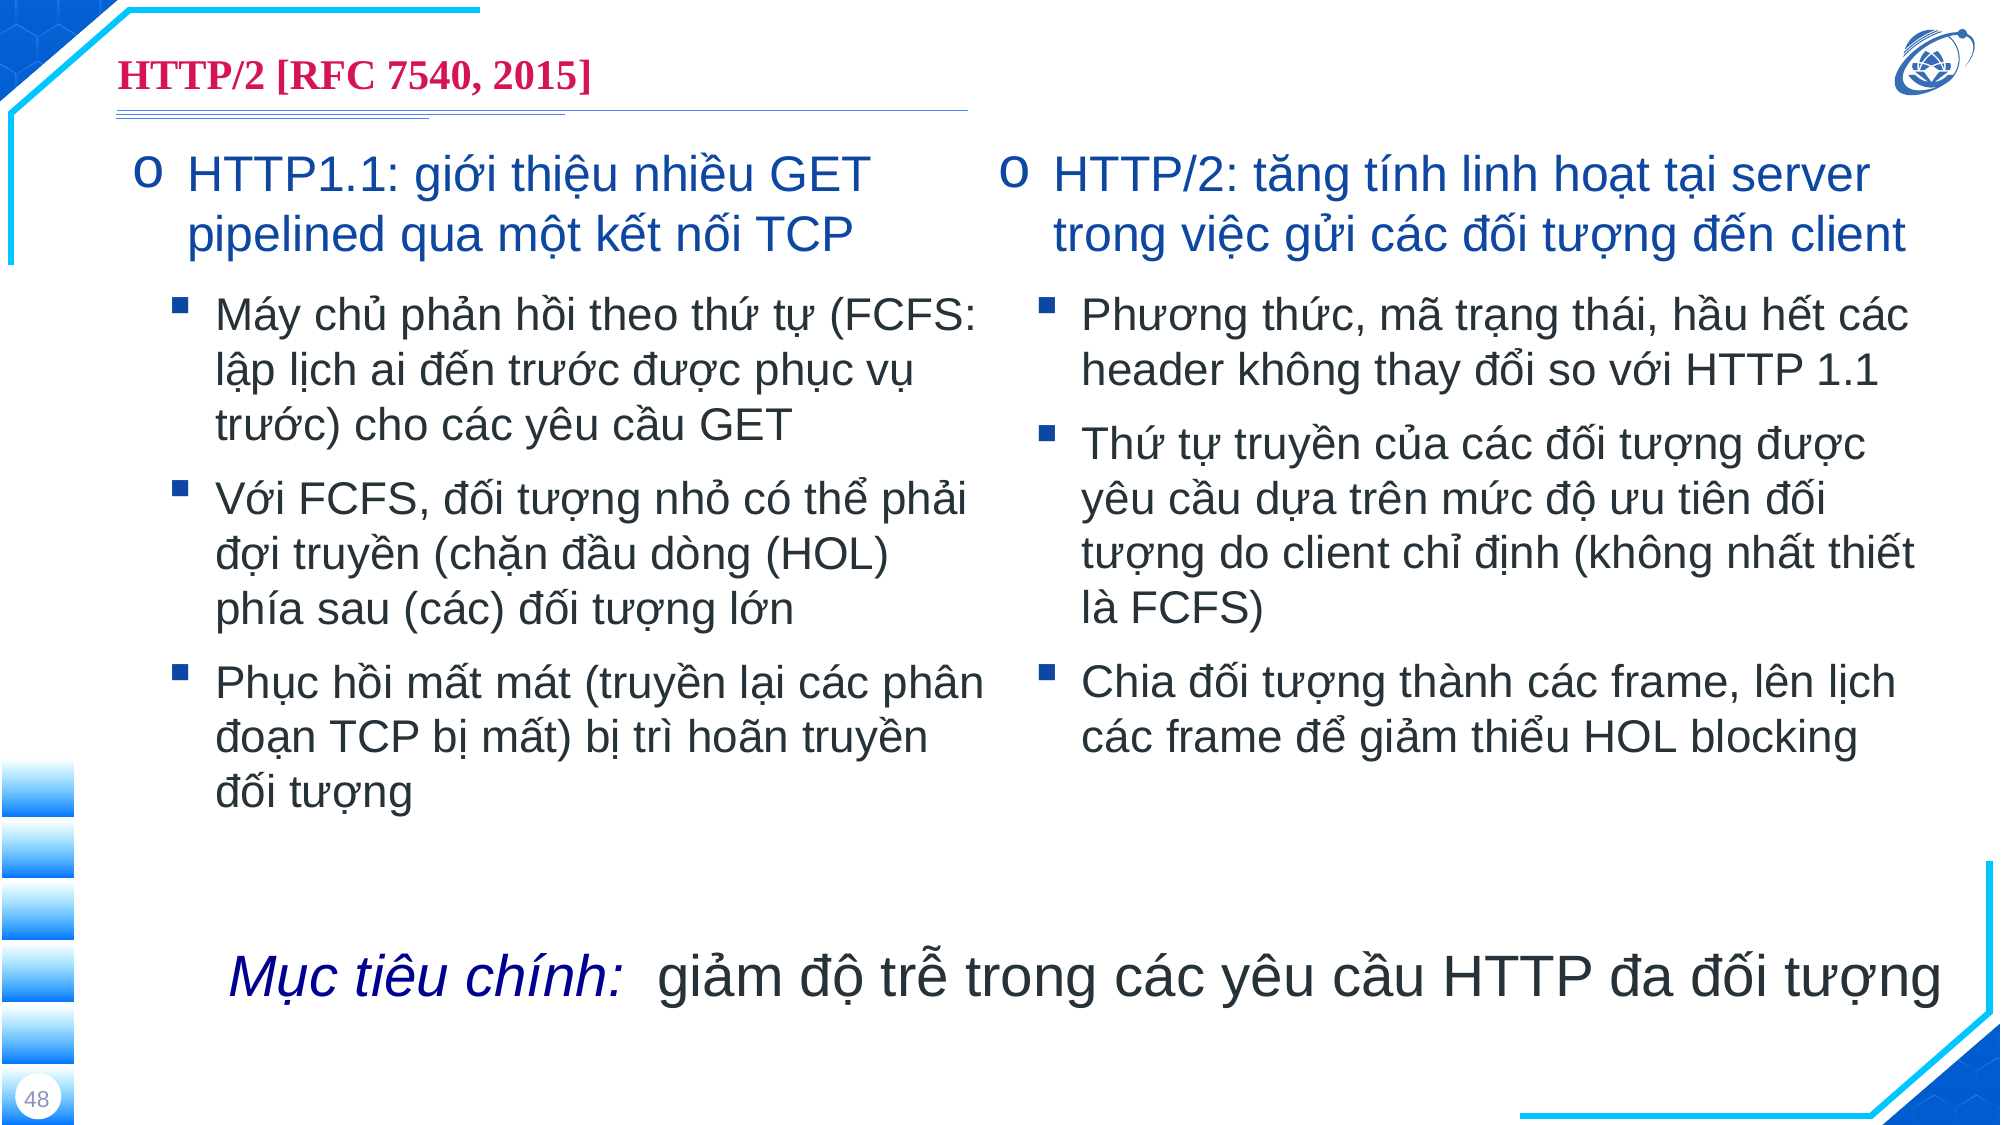

# HTTP/2 [RFC 7540, 2015]
HTTP1.1: giới thiệu nhiều GET pipelined qua một kết nối TCP
Máy chủ phản hồi theo thứ tự (FCFS: lập lịch ai đến trước được phục vụ trước) cho các yêu cầu GET
Với FCFS, đối tượng nhỏ có thể phải đợi truyền (chặn đầu dòng (HOL) phía sau (các) đối tượng lớn
Phục hồi mất mát (truyền lại các phân đoạn TCP bị mất) bị trì hoãn truyền đối tượng

HTTP/2: tăng tính linh hoạt tại server trong việc gửi các đối tượng đến client
Phương thức, mã trạng thái, hầu hết các header không thay đổi so với HTTP 1.1
Thứ tự truyền của các đối tượng được yêu cầu dựa trên mức độ ưu tiên đối tượng do client chỉ định (không nhất thiết là FCFS)
Chia đối tượng thành các frame, lên lịch các frame để giảm thiểu HOL blocking

Mục tiêu chính:  giảm độ trễ trong các yêu cầu HTTP đa đối tượng
48